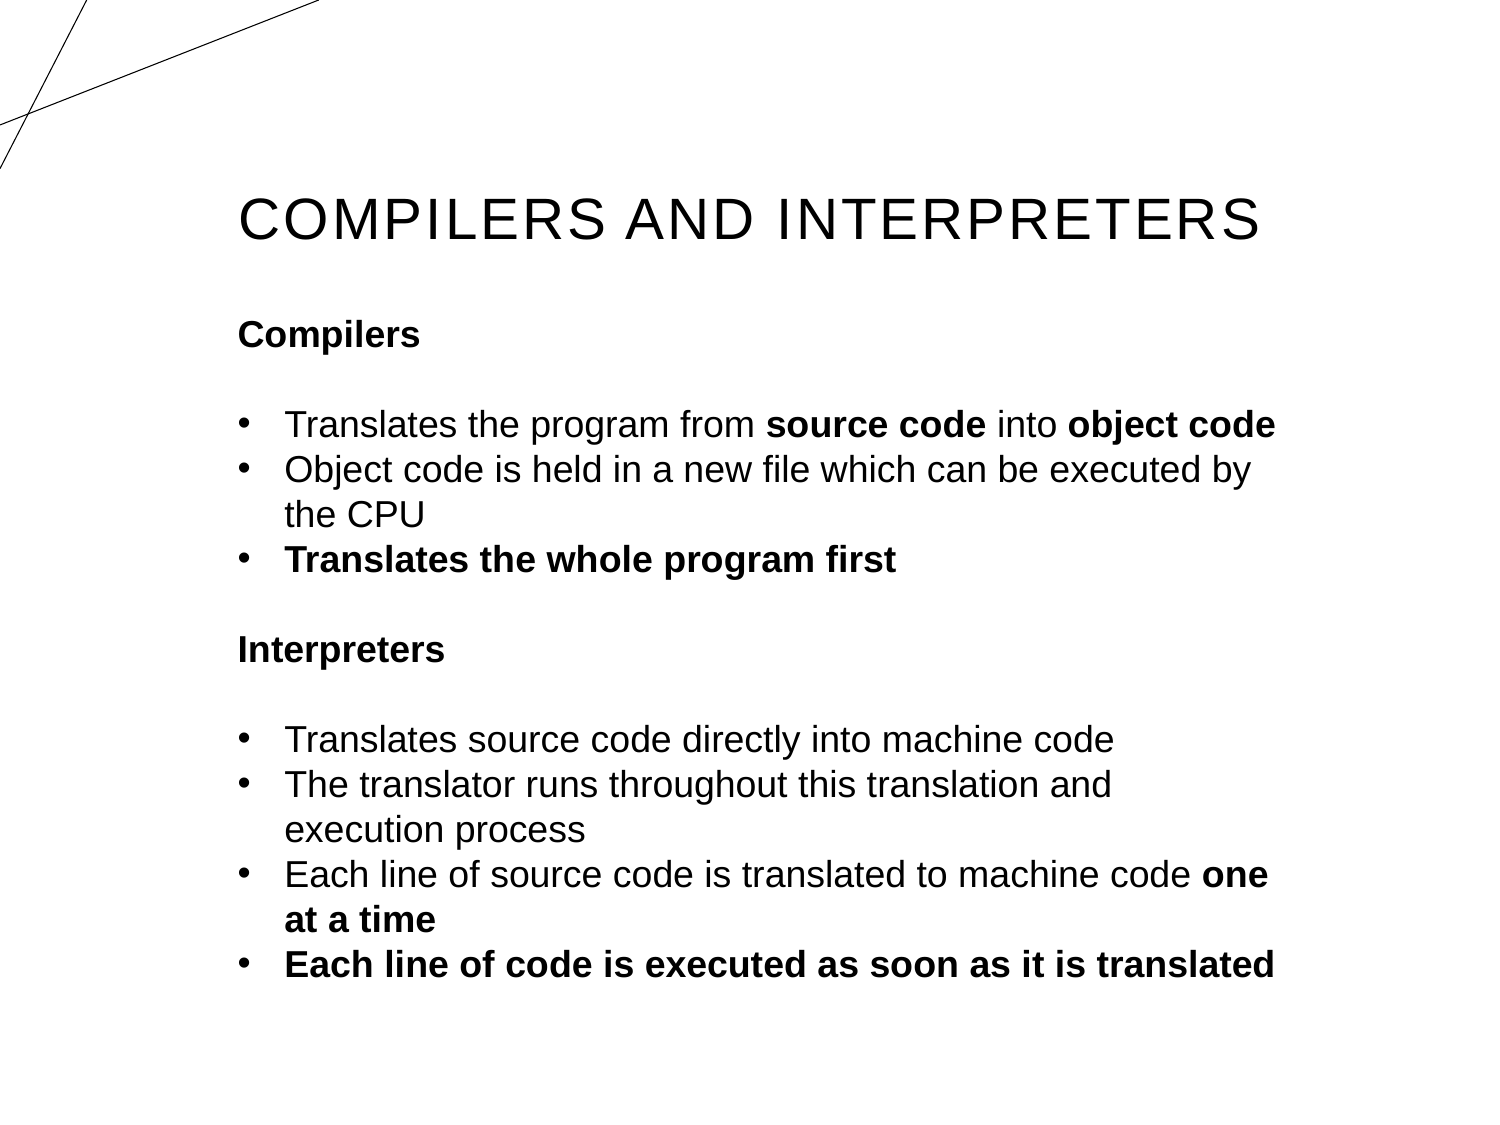

# Compilers and Interpreters
Compilers

Translates the program from source code into object code
Object code is held in a new file which can be executed by the CPU
Translates the whole program first

Interpreters

Translates source code directly into machine code
The translator runs throughout this translation and execution process
Each line of source code is translated to machine code one at a time
Each line of code is executed as soon as it is translated

15